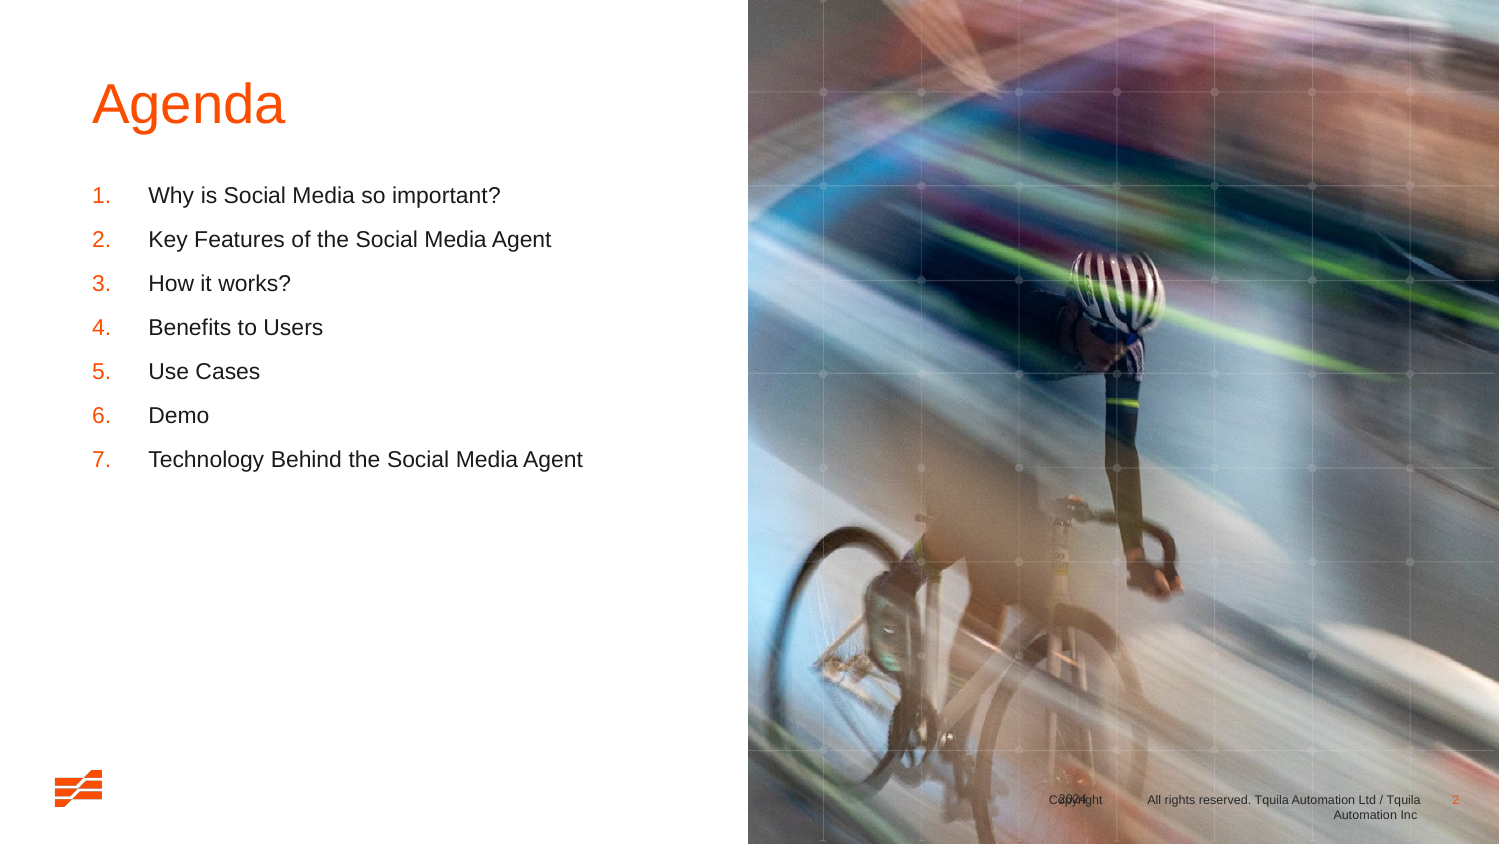

# Agenda
Why is Social Media so important?
Key Features of the Social Media Agent
How it works?
Benefits to Users
Use Cases
Demo
Technology Behind the Social Media Agent

2024
Copyright             All rights reserved. Tquila Automation Ltd / Tquila Automation Inc
2